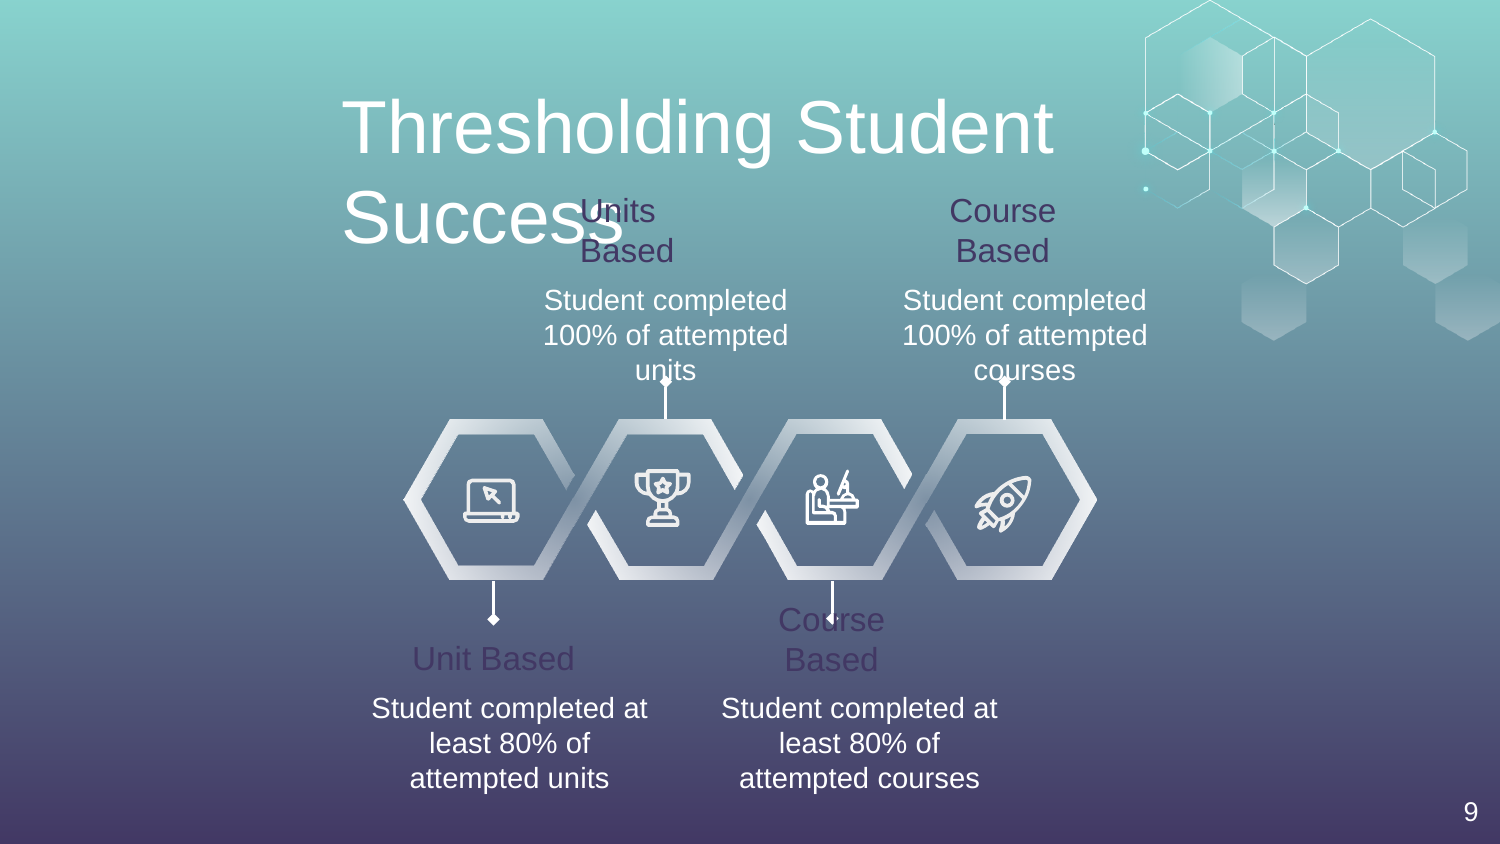

# Thresholding Student Success
Course Based
Units Based
Student completed 100% of attempted units
Student completed 100% of attempted courses

Unit Based
Course Based
Student completed at least 80% of attempted courses
Student completed at least 80% of attempted units
9